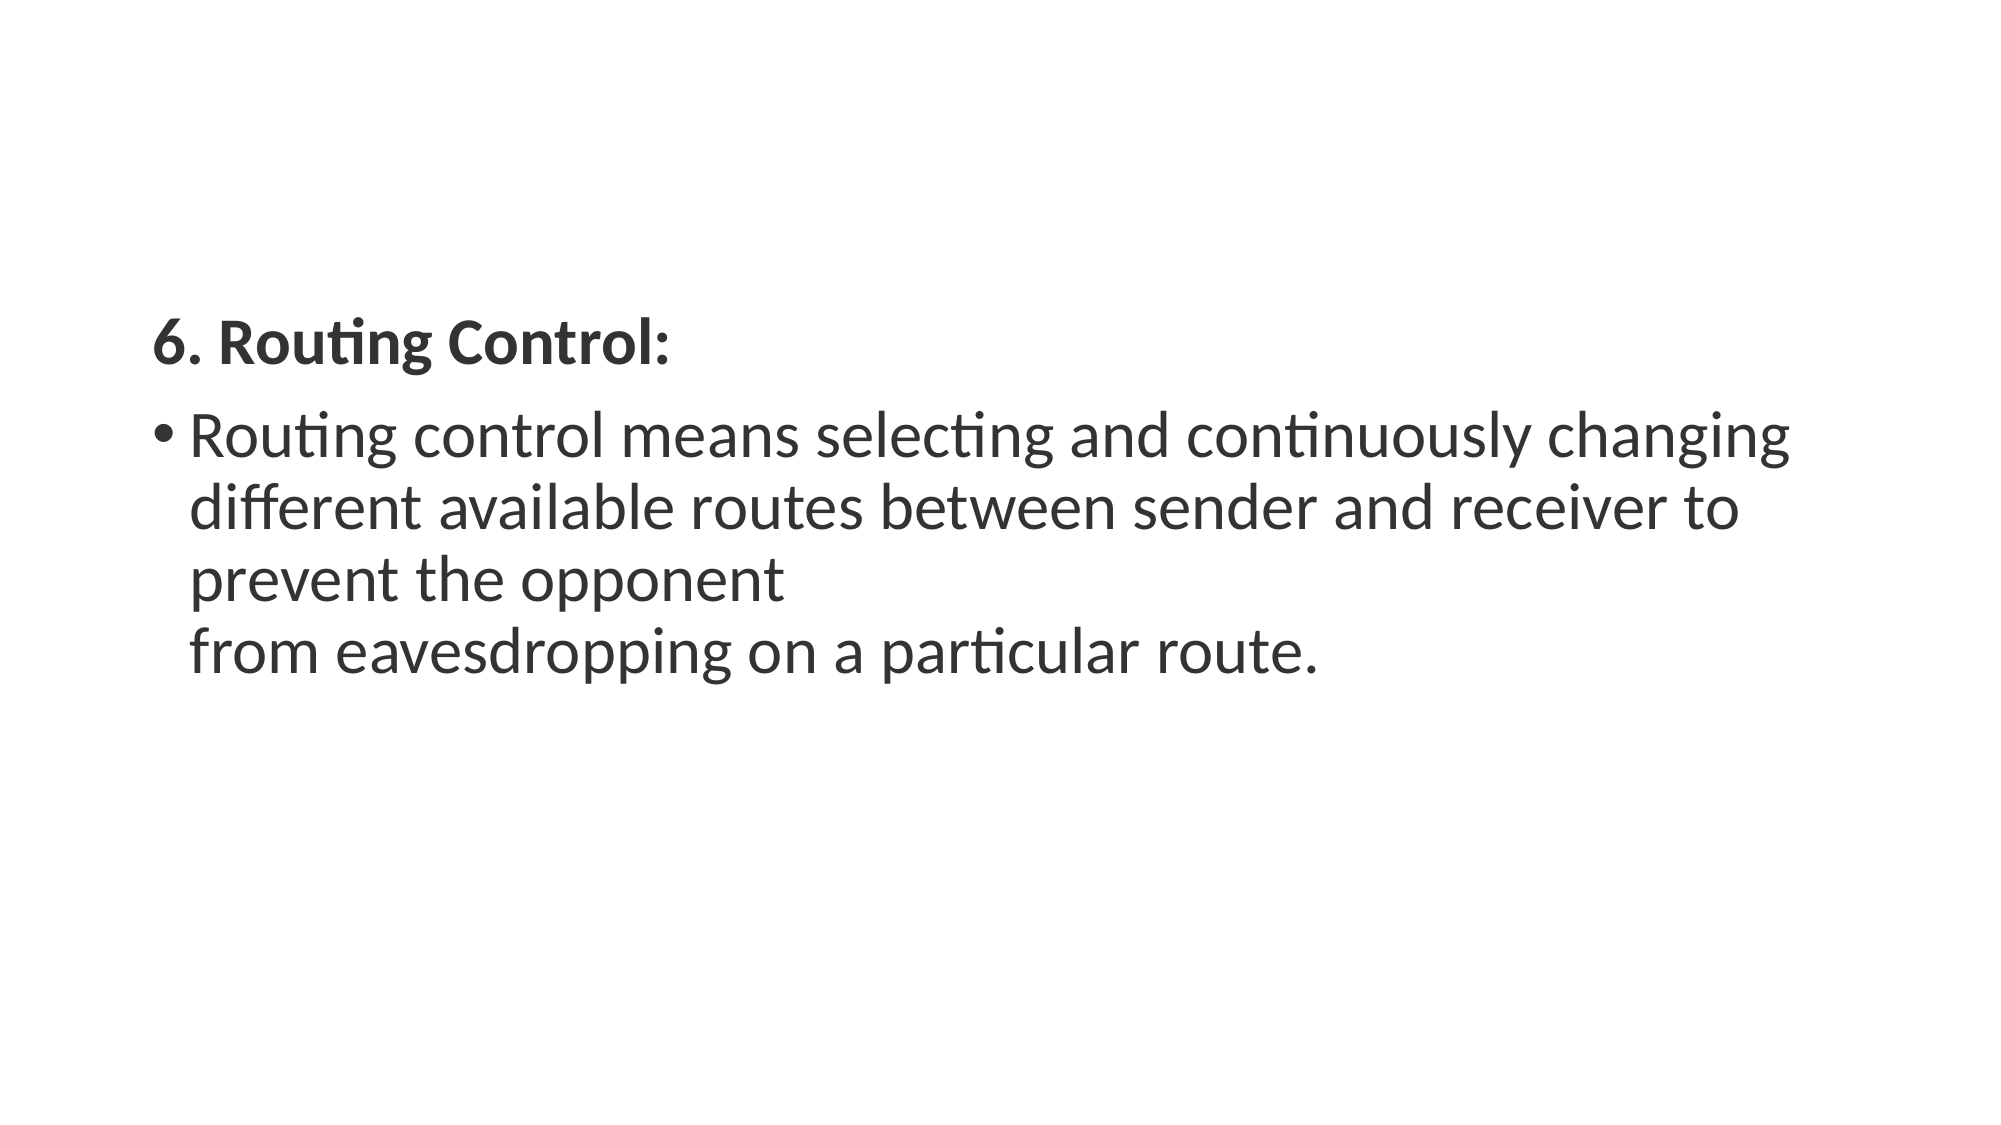

#
6. Routing Control:
Routing control means selecting and continuously changing different available routes between sender and receiver to prevent the opponent from eavesdropping on a particular route.